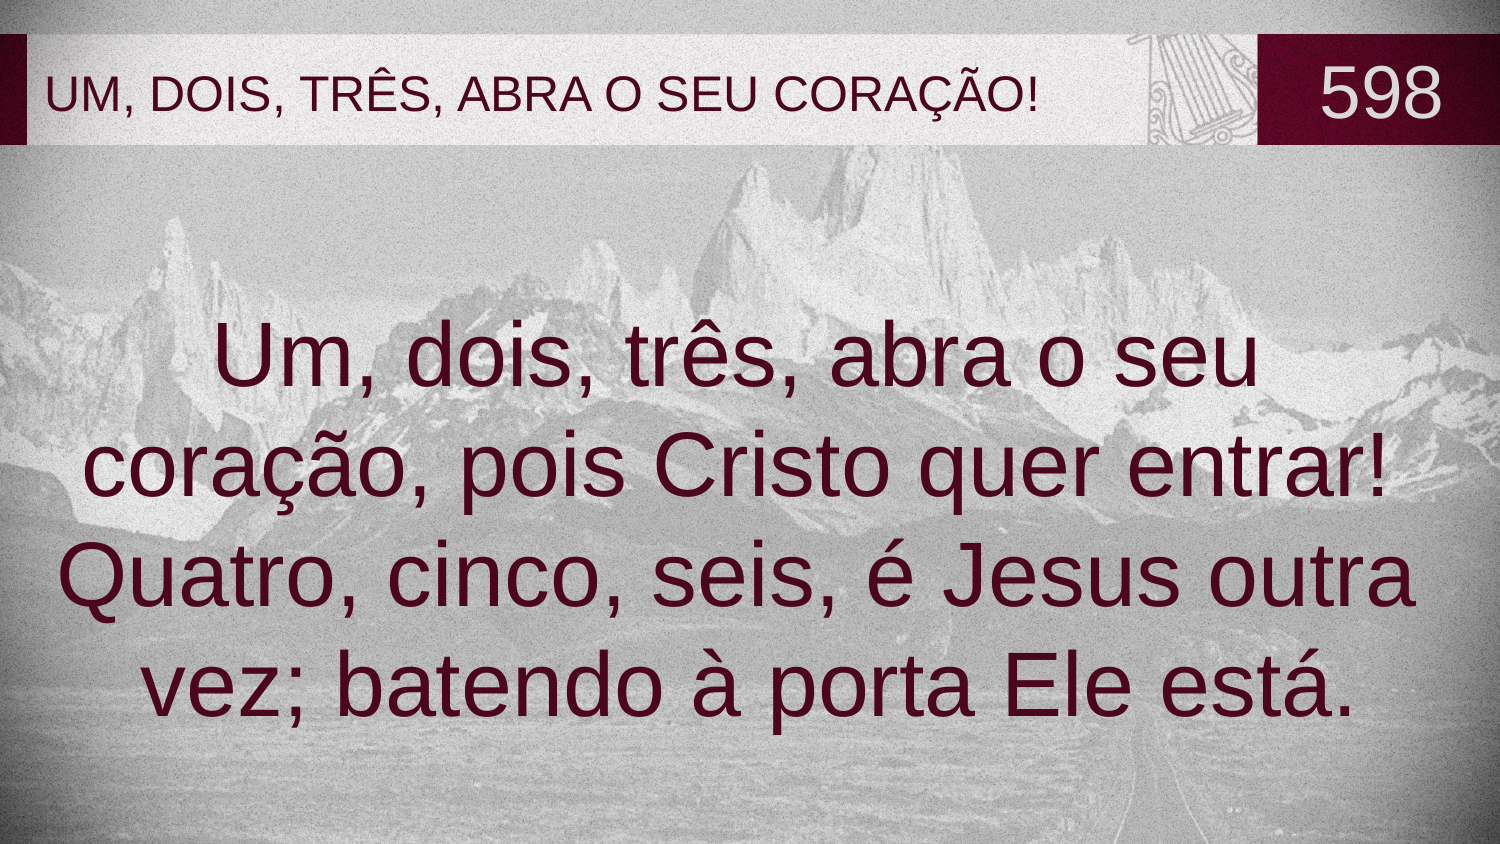

# UM, DOIS, TRÊS, ABRA O SEU CORAÇÃO!
598
Um, dois, três, abra o seu
coração, pois Cristo quer entrar!
Quatro, cinco, seis, é Jesus outra
vez; batendo à porta Ele está.